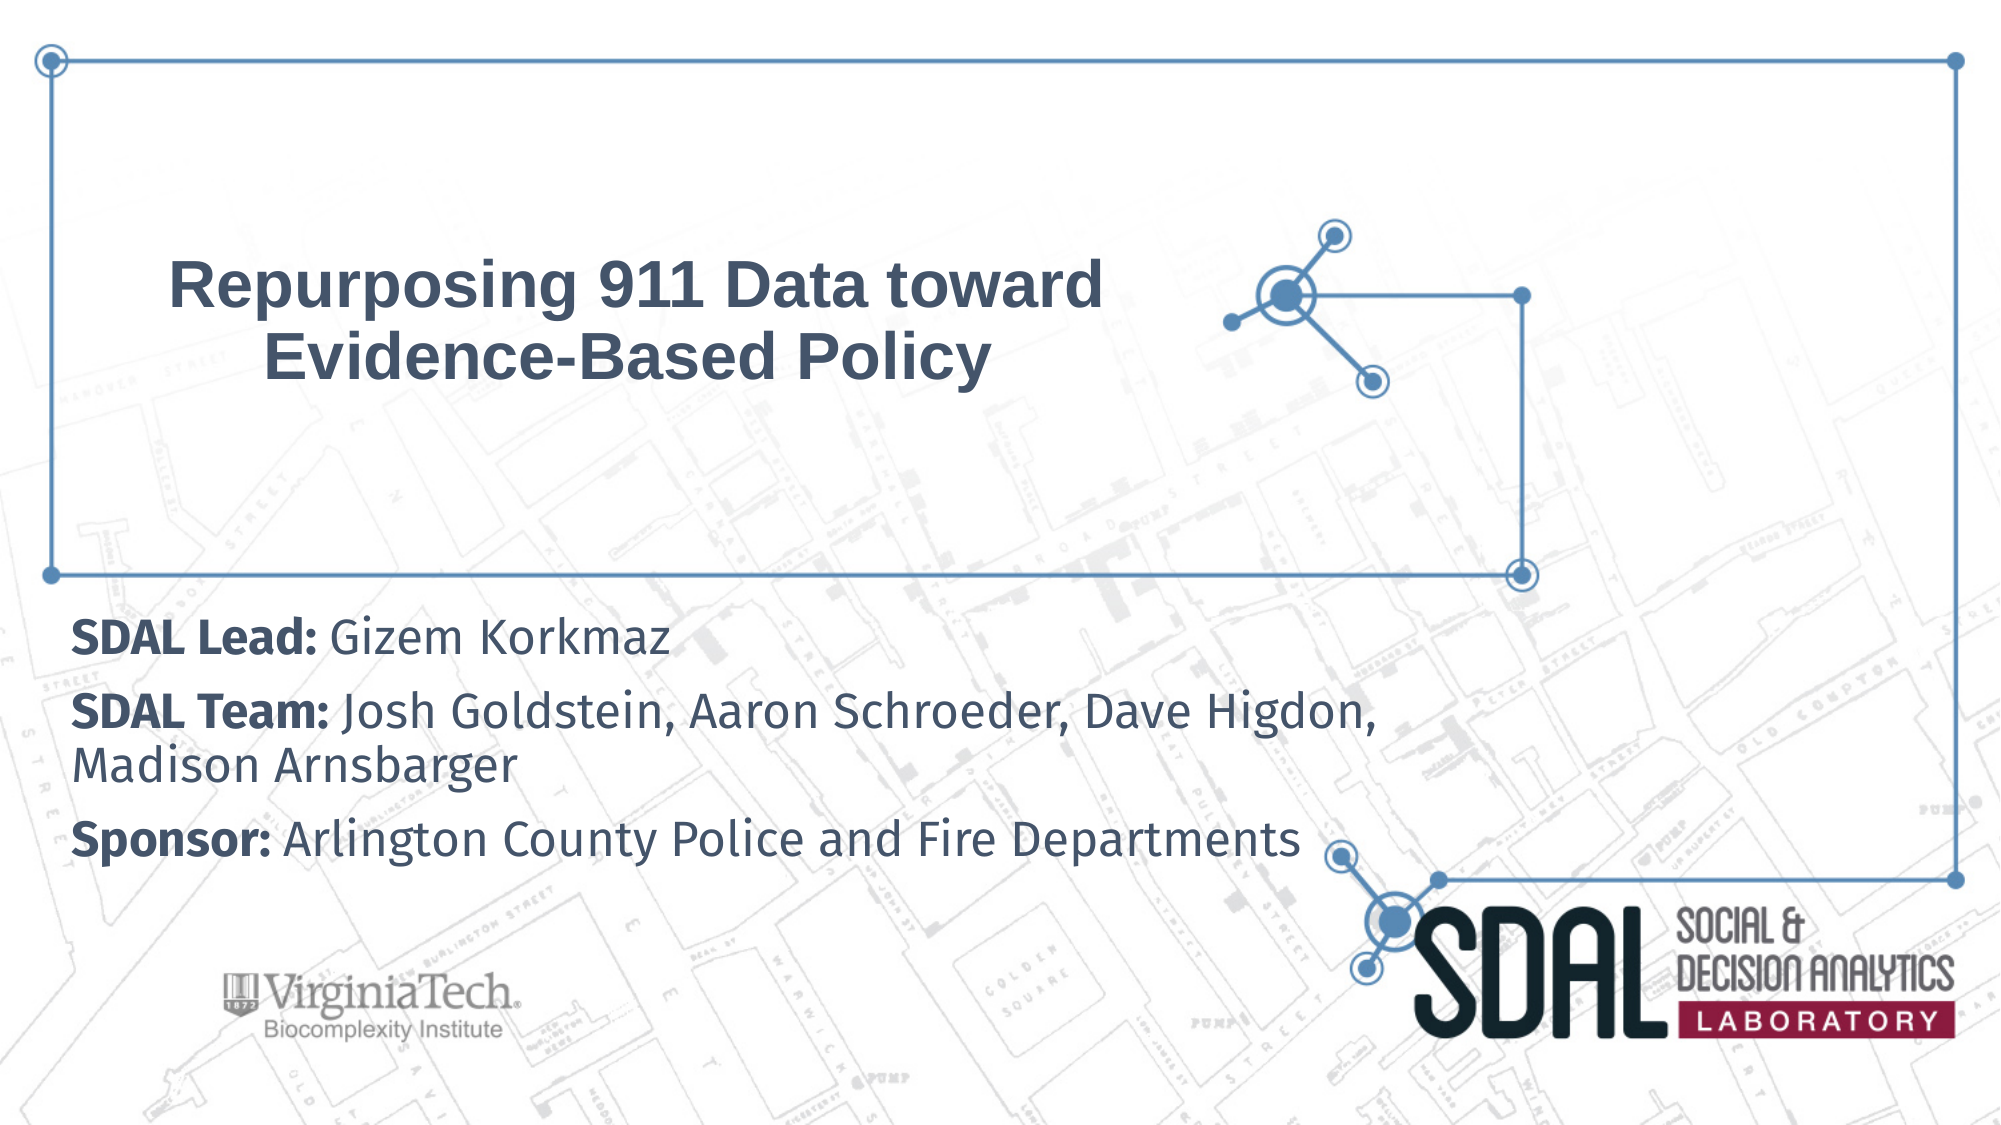

# Repurposing 911 Data toward Evidence-Based Policy
SDAL Lead: Gizem Korkmaz
SDAL Team: Josh Goldstein, Aaron Schroeder, Dave Higdon, Madison Arnsbarger
Sponsor: Arlington County Police and Fire Departments